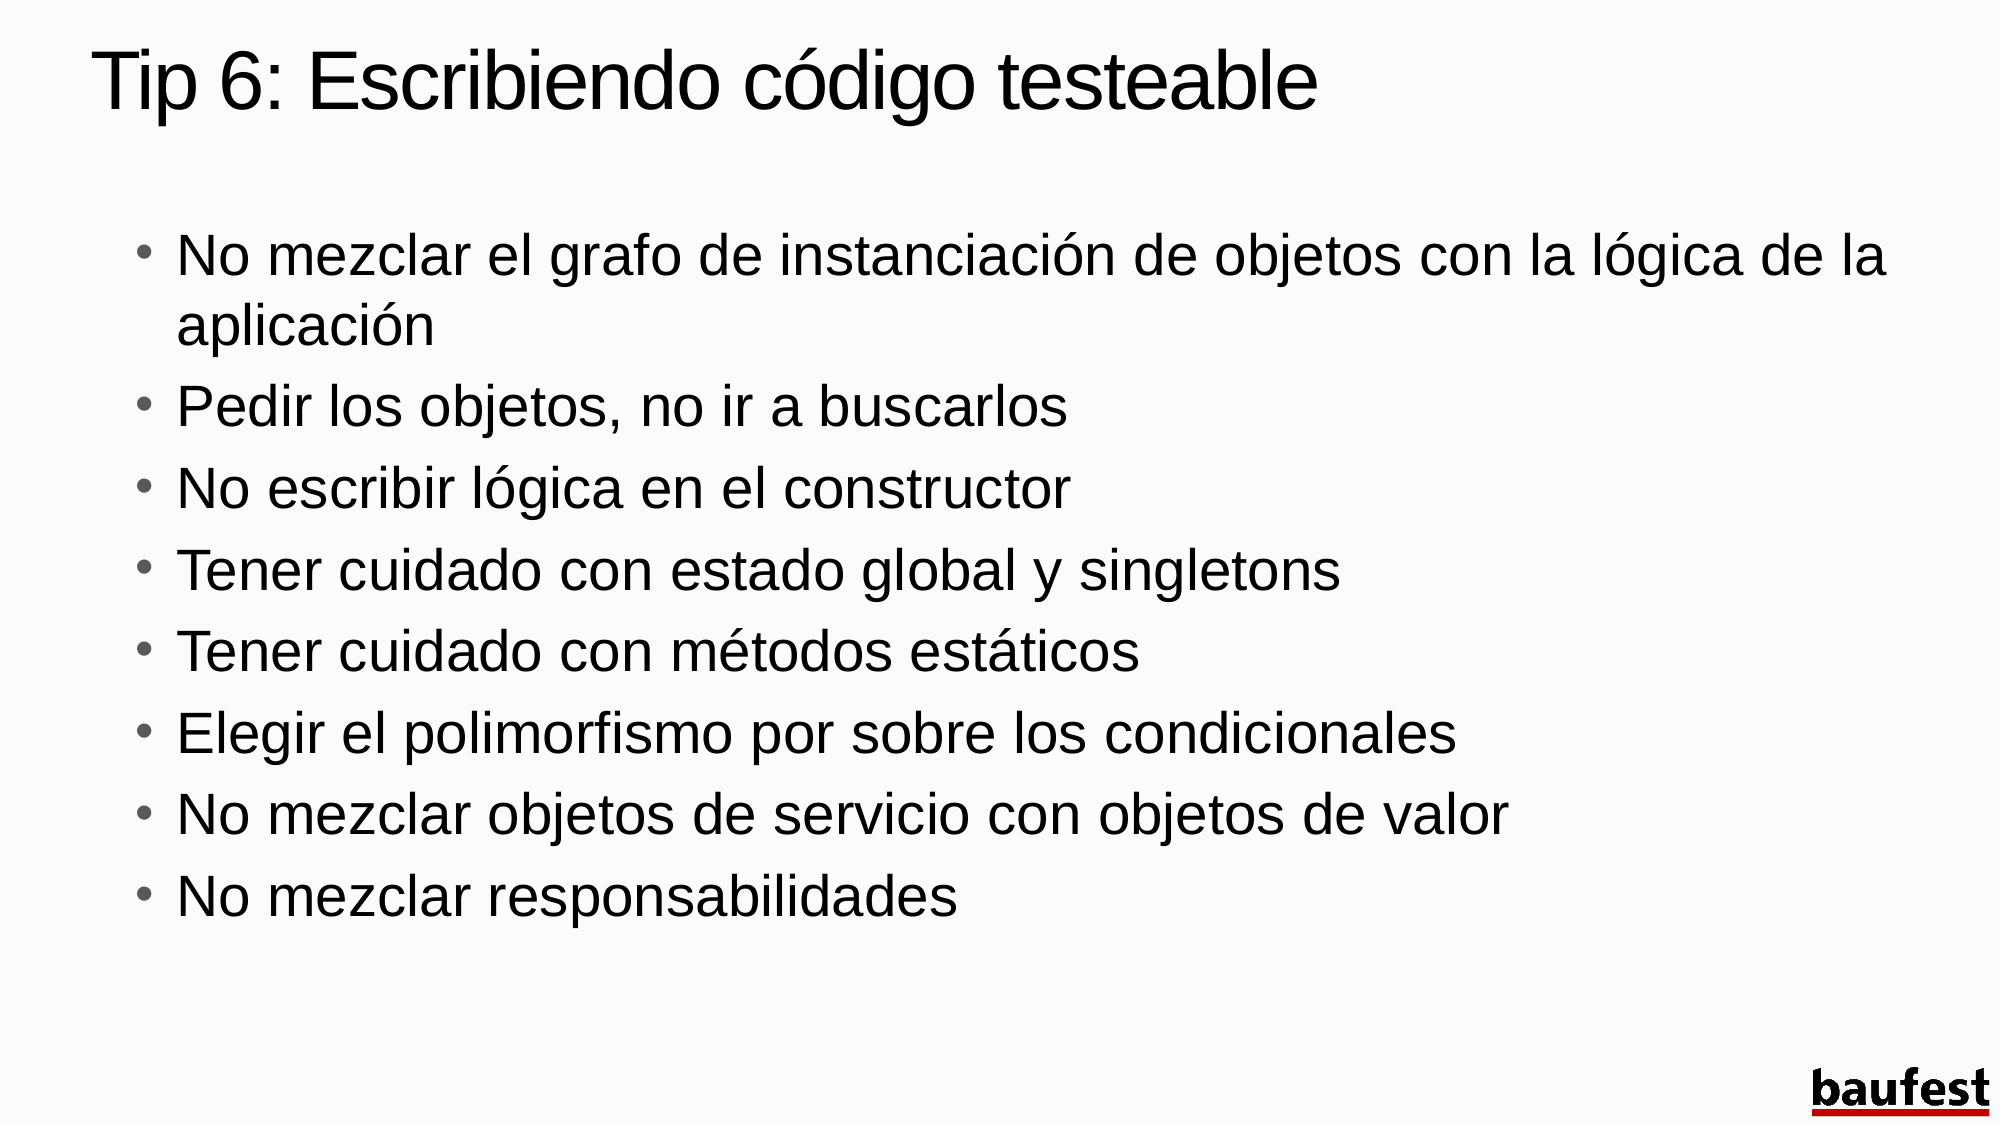

# Tip 6: Escribiendo código testeable
No mezclar el grafo de instanciación de objetos con la lógica de la aplicación
Pedir los objetos, no ir a buscarlos
No escribir lógica en el constructor
Tener cuidado con estado global y singletons
Tener cuidado con métodos estáticos
Elegir el polimorfismo por sobre los condicionales
No mezclar objetos de servicio con objetos de valor
No mezclar responsabilidades